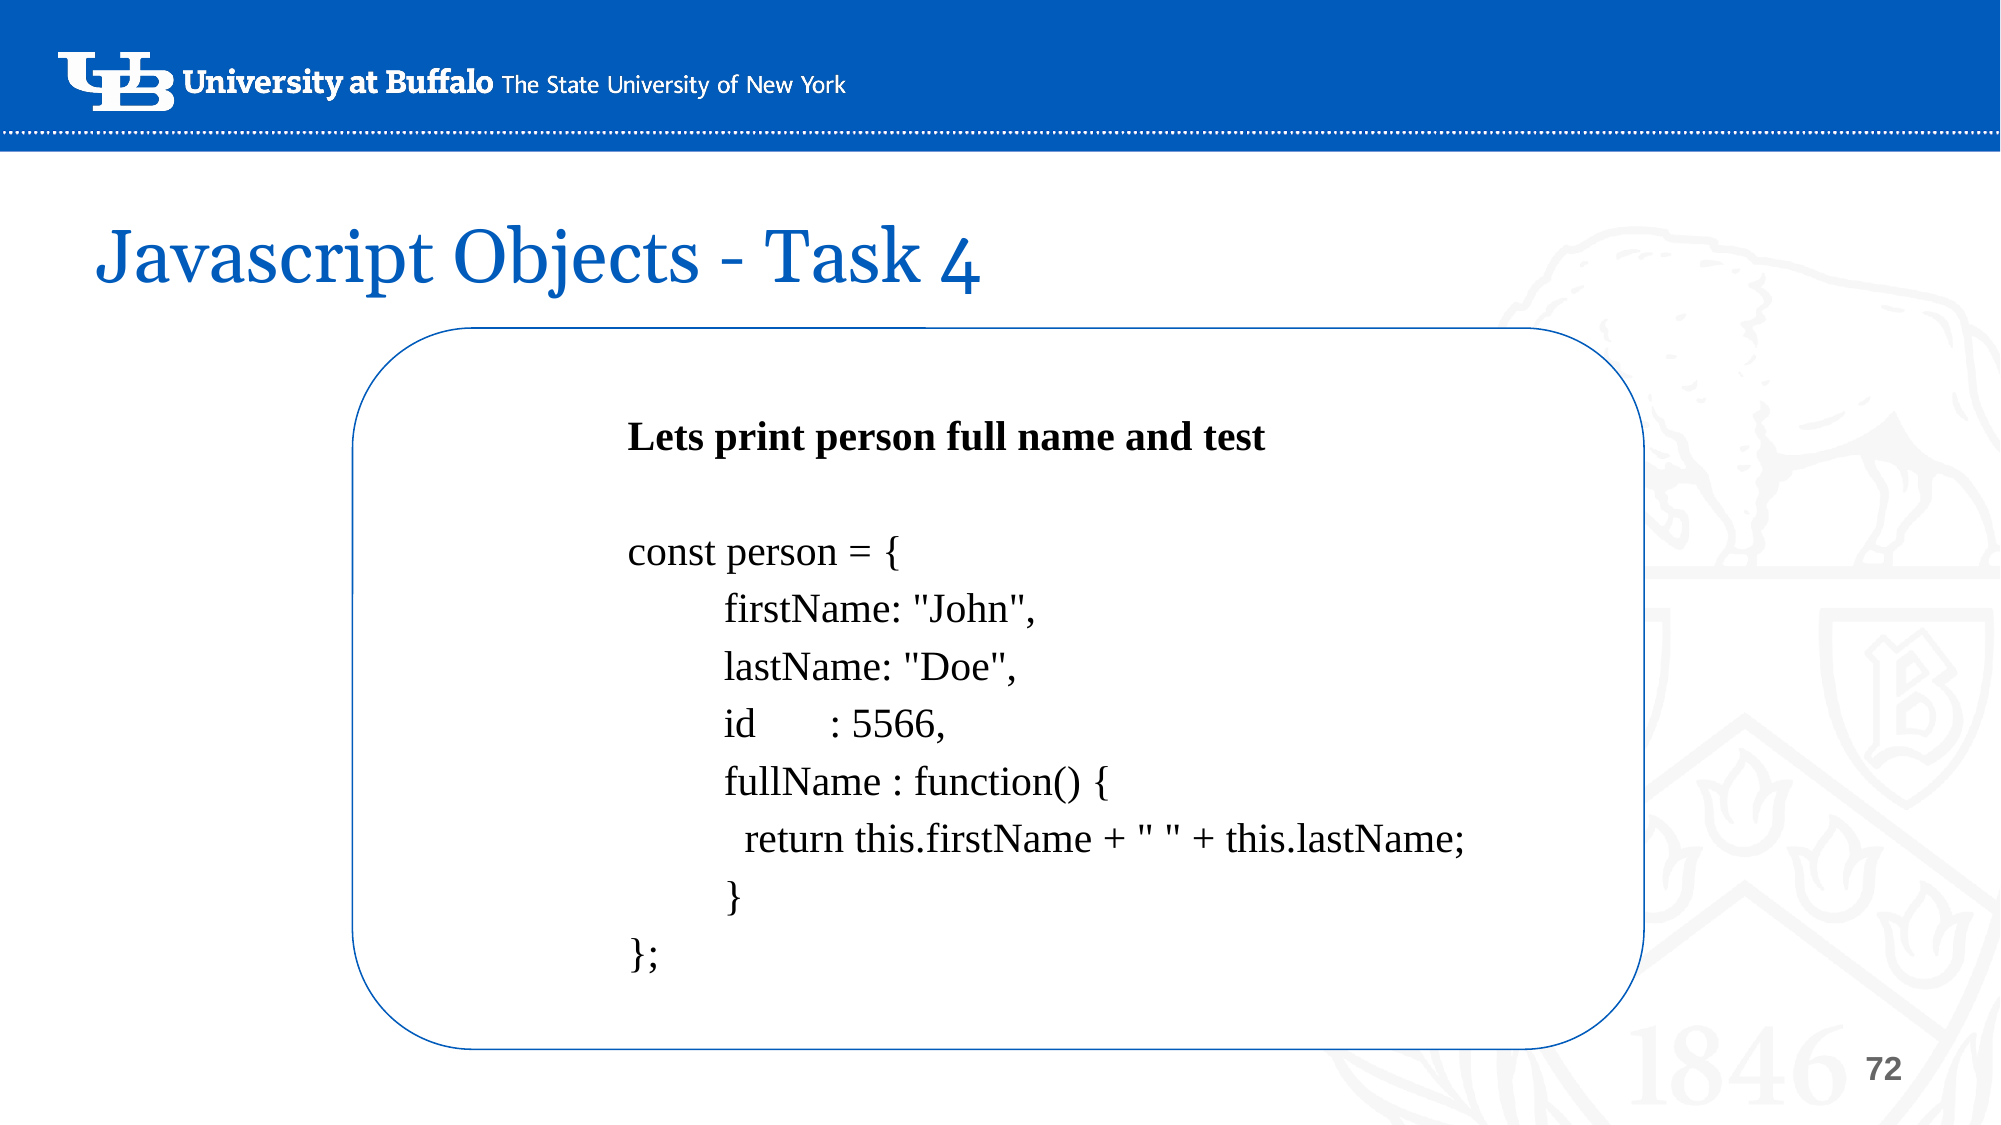

Javascript Objects - Task 4
Lets print person full name and test

const person = {
  firstName: "John",
  lastName: "Doe",
  id       : 5566,
  fullName : function() {
    return this.firstName + " " + this.lastName;
  }
};
72